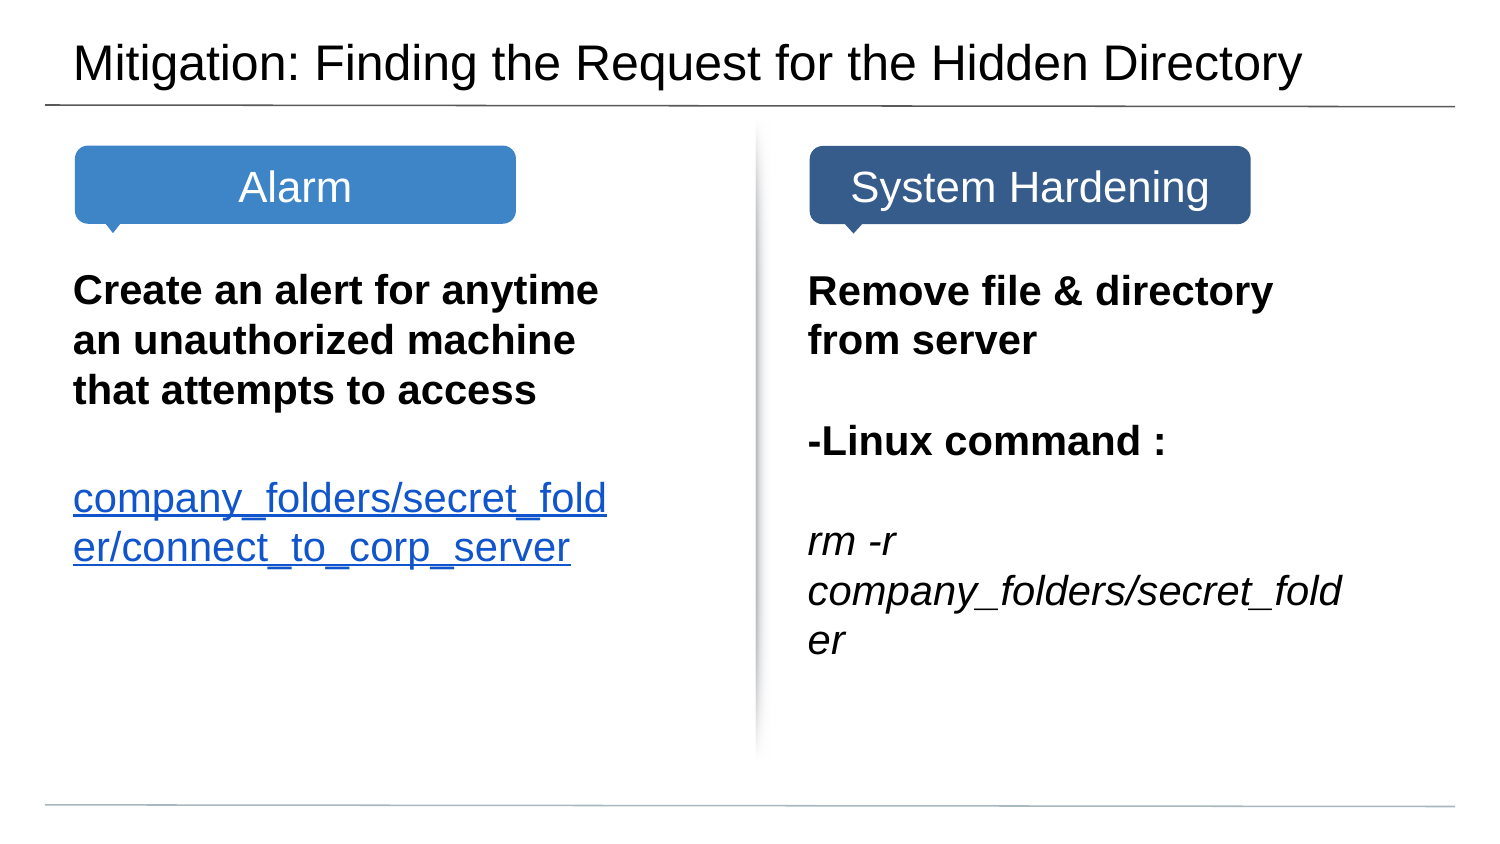

# Mitigation: Finding the Request for the Hidden Directory
Create an alert for anytime an unauthorized machine that attempts to access

company_folders/secret_folder/connect_to_corp_server

Remove file & directory from server

-Linux command :

rm -r company_folders/secret_folder